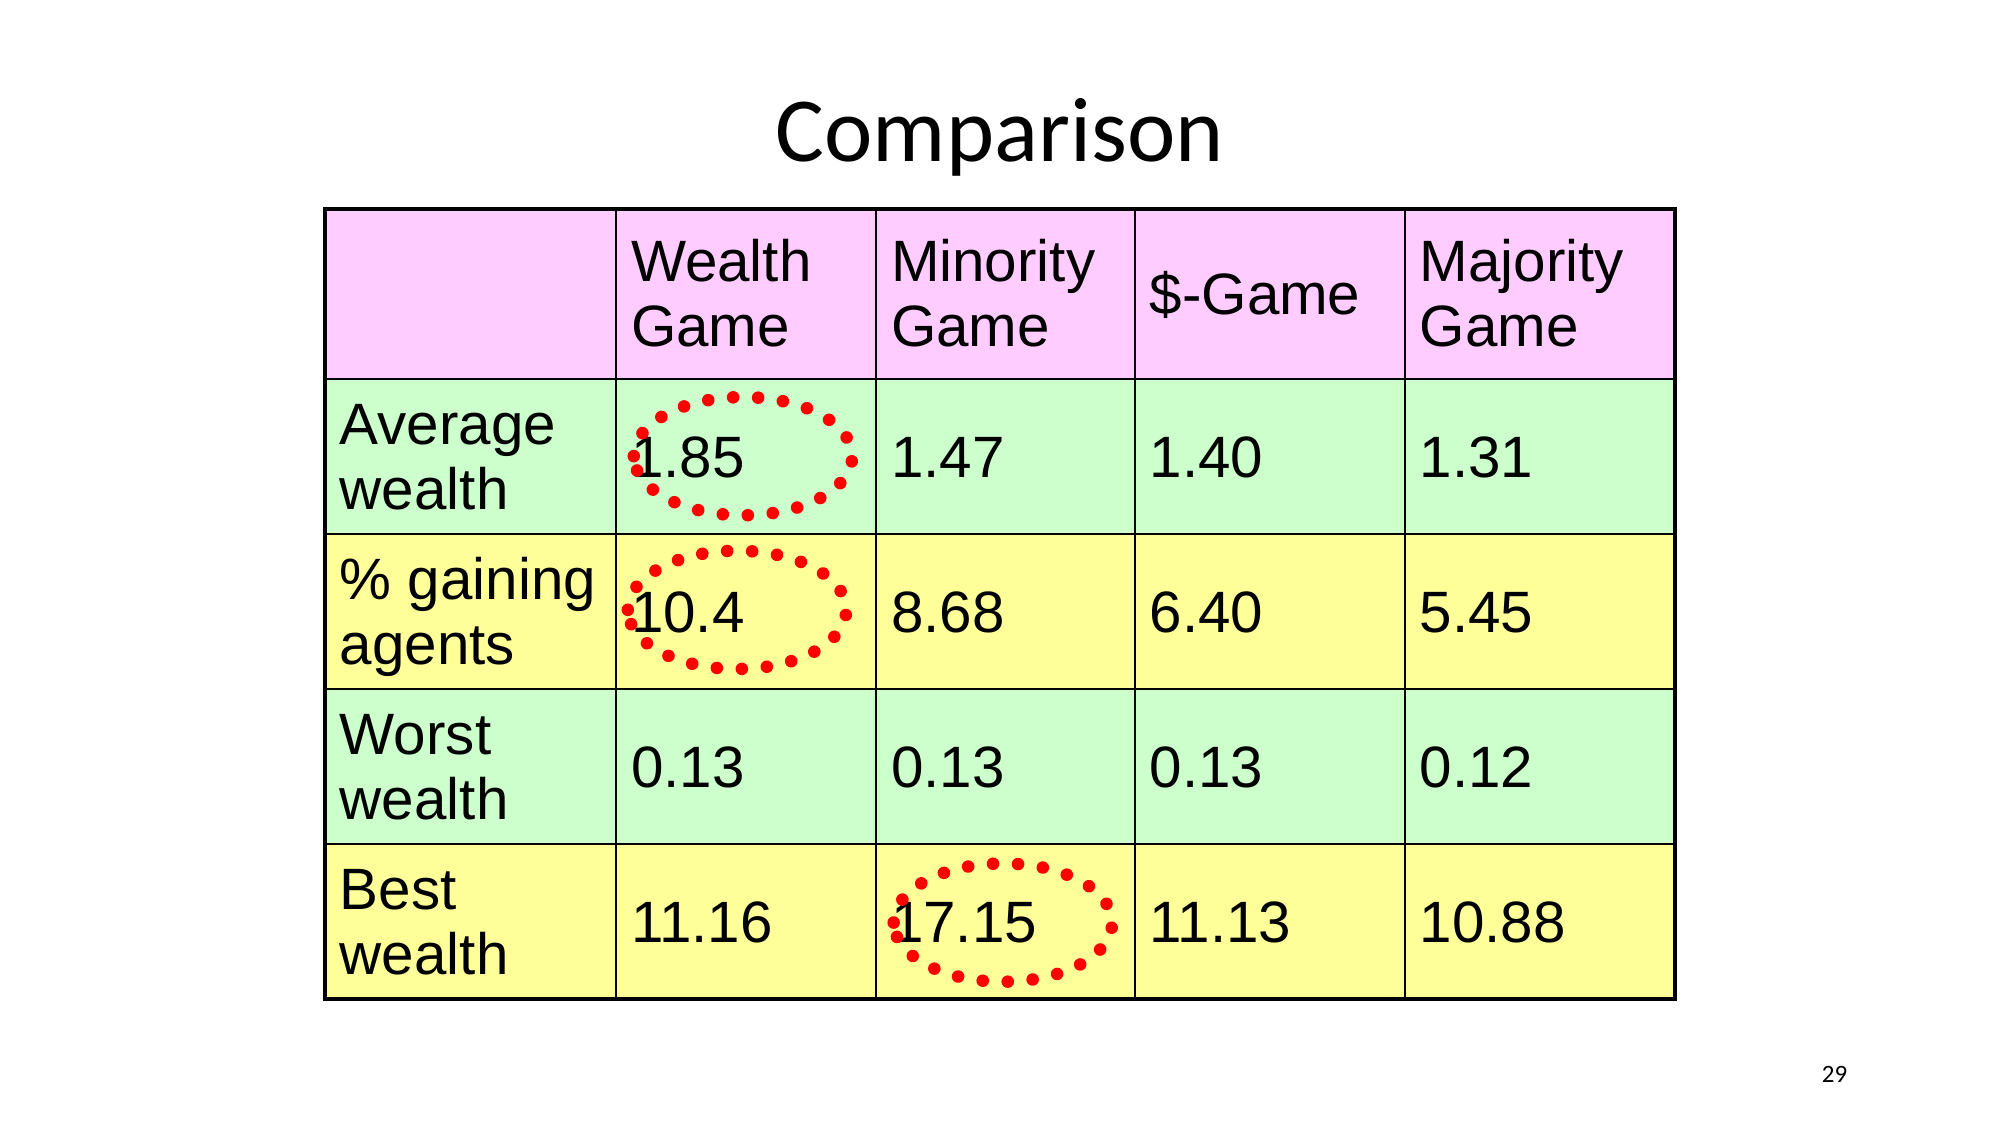

# Comparison
|  | Wealth Game | Minority Game | $-Game | Majority Game |
| --- | --- | --- | --- | --- |
| Average wealth | 1.85 | 1.47 | 1.40 | 1.31 |
| % gaining agents | 10.4 | 8.68 | 6.40 | 5.45 |
| Worst wealth | 0.13 | 0.13 | 0.13 | 0.12 |
| Best wealth | 11.16 | 17.15 | 11.13 | 10.88 |

29